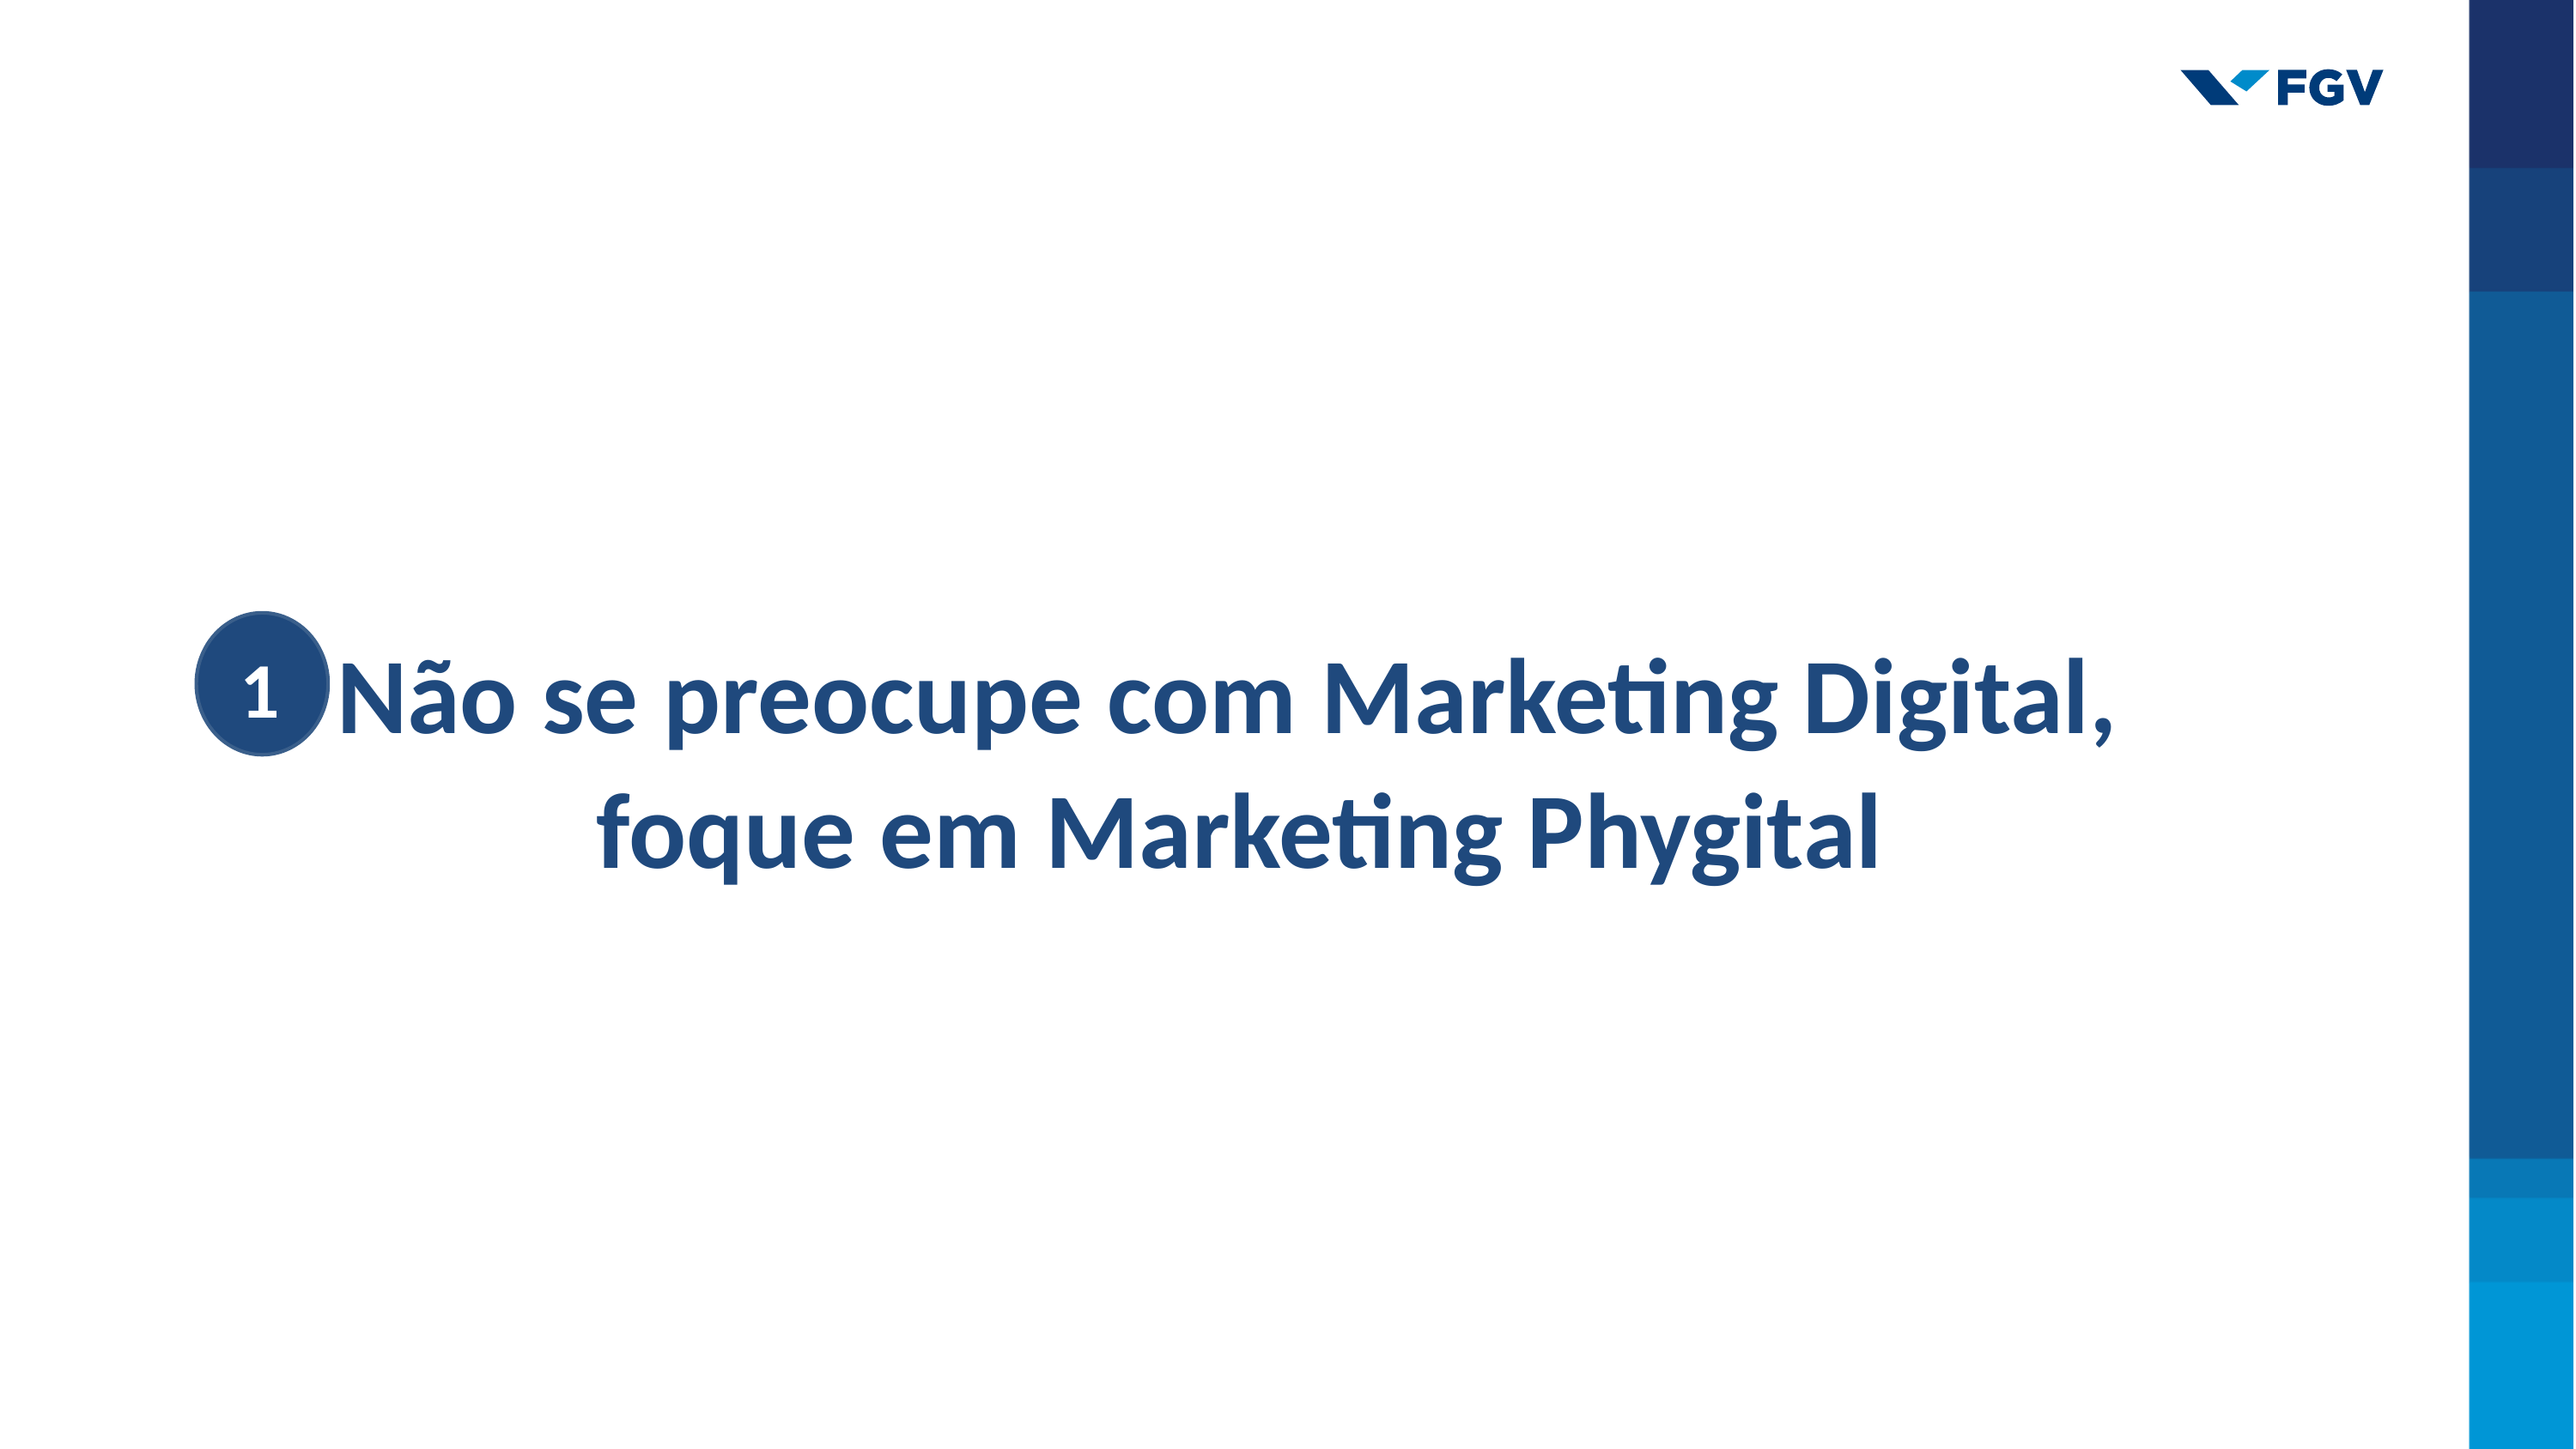

Não se preocupe com Marketing Digital,
foque em Marketing Phygital

1